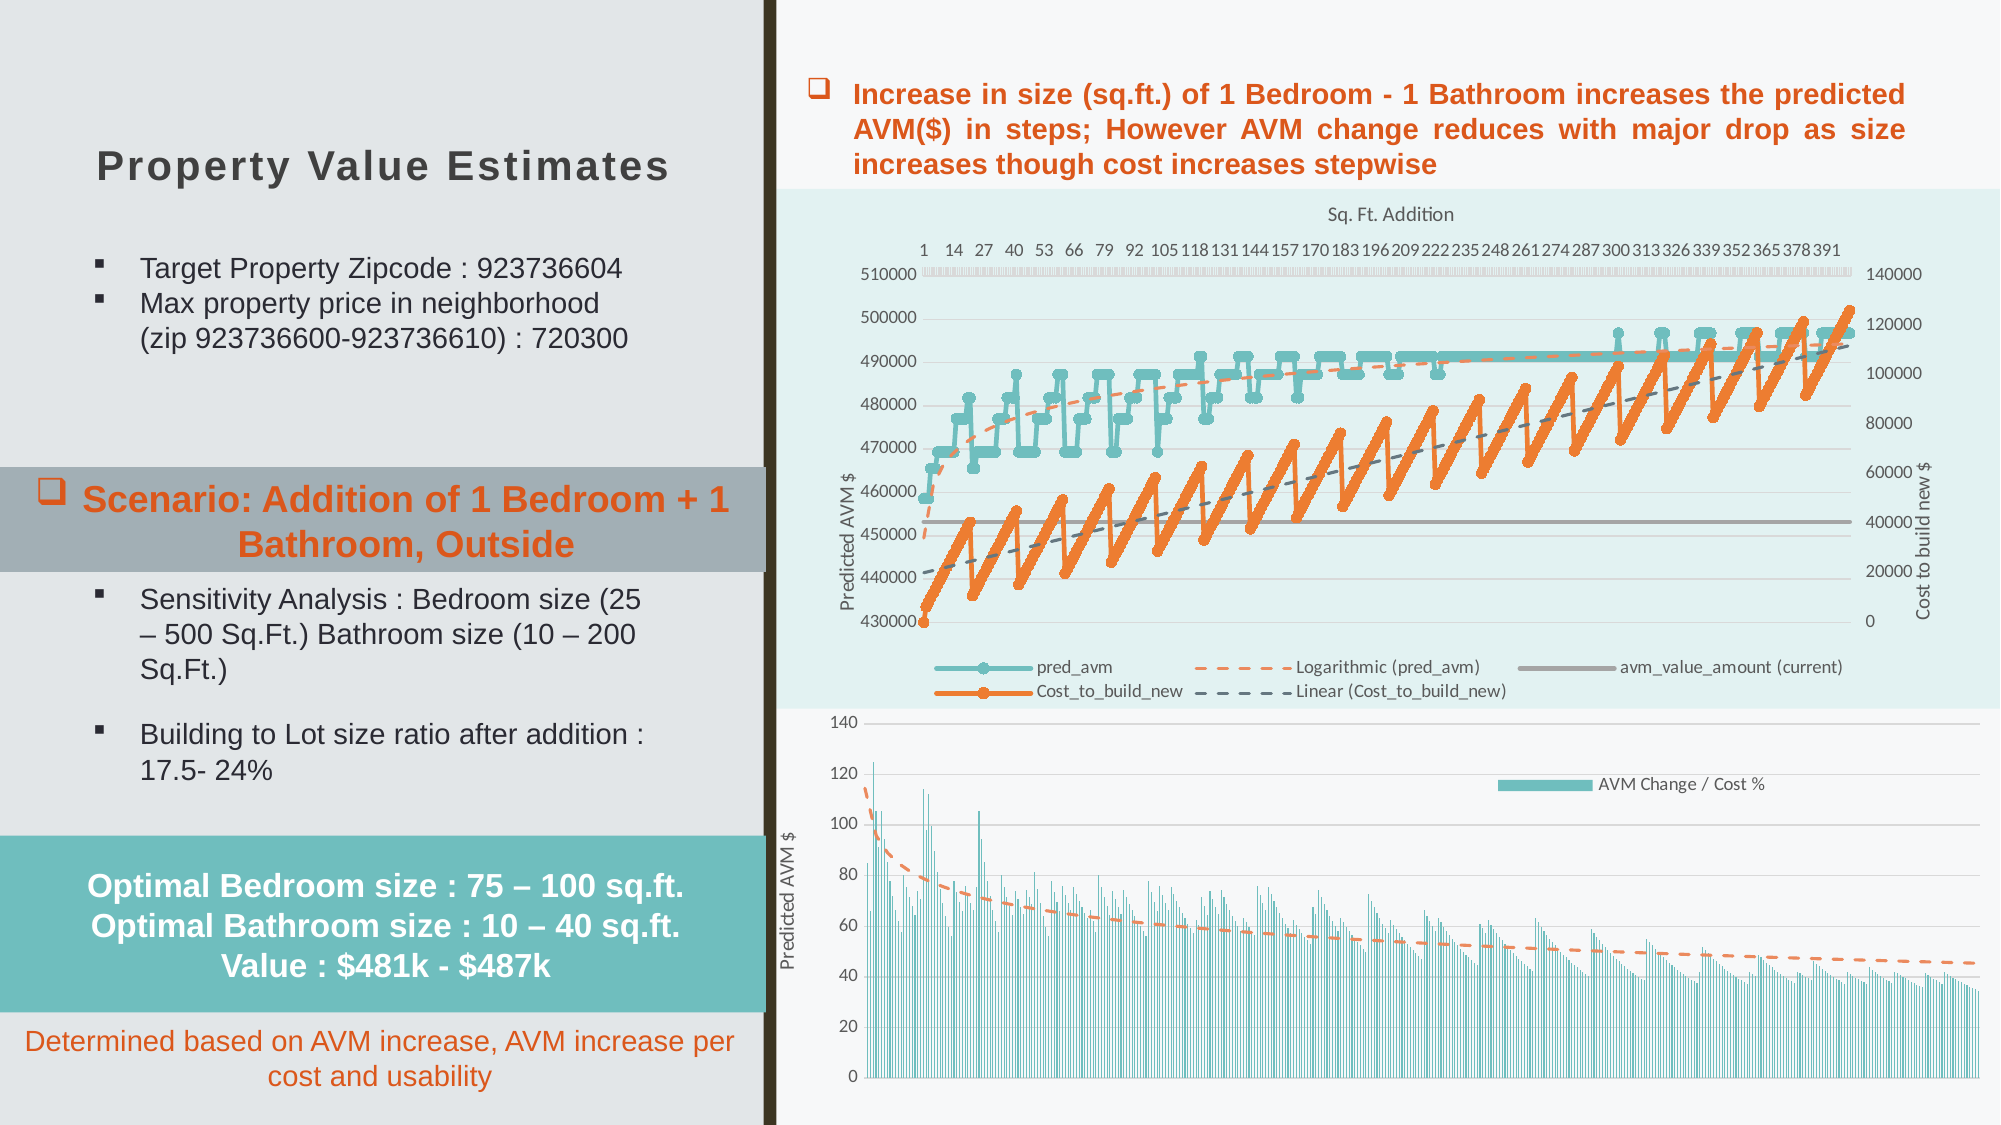

# Property Value Estimates
Increase in size (sq.ft.) of 1 Bedroom - 1 Bathroom increases the predicted AVM($) in steps; However AVM change reduces with major drop as size increases though cost increases stepwise

### Chart

| Category | pred_avm | avm_value_amount (current) | Cost_to_build_new |
|---|---|---|---|
Target Property Zipcode : 923736604
Max property price in neighborhood (zip 923736600-923736610) : 720300
Scenario: Addition of 1 Bedroom + 1 Bathroom, Outside

Sensitivity Analysis : Bedroom size (25 – 500 Sq.Ft.) Bathroom size (10 – 200 Sq.Ft.)
Building to Lot size ratio after addition : 17.5- 24%

### Chart

| Category | AVM Change / Cost % |
|---|---|
Optimal Bedroom size : 75 – 100 sq.ft.
Optimal Bathroom size : 10 – 40 sq.ft.
Value : $481k - $487k
Determined based on AVM increase, AVM increase per cost and usability